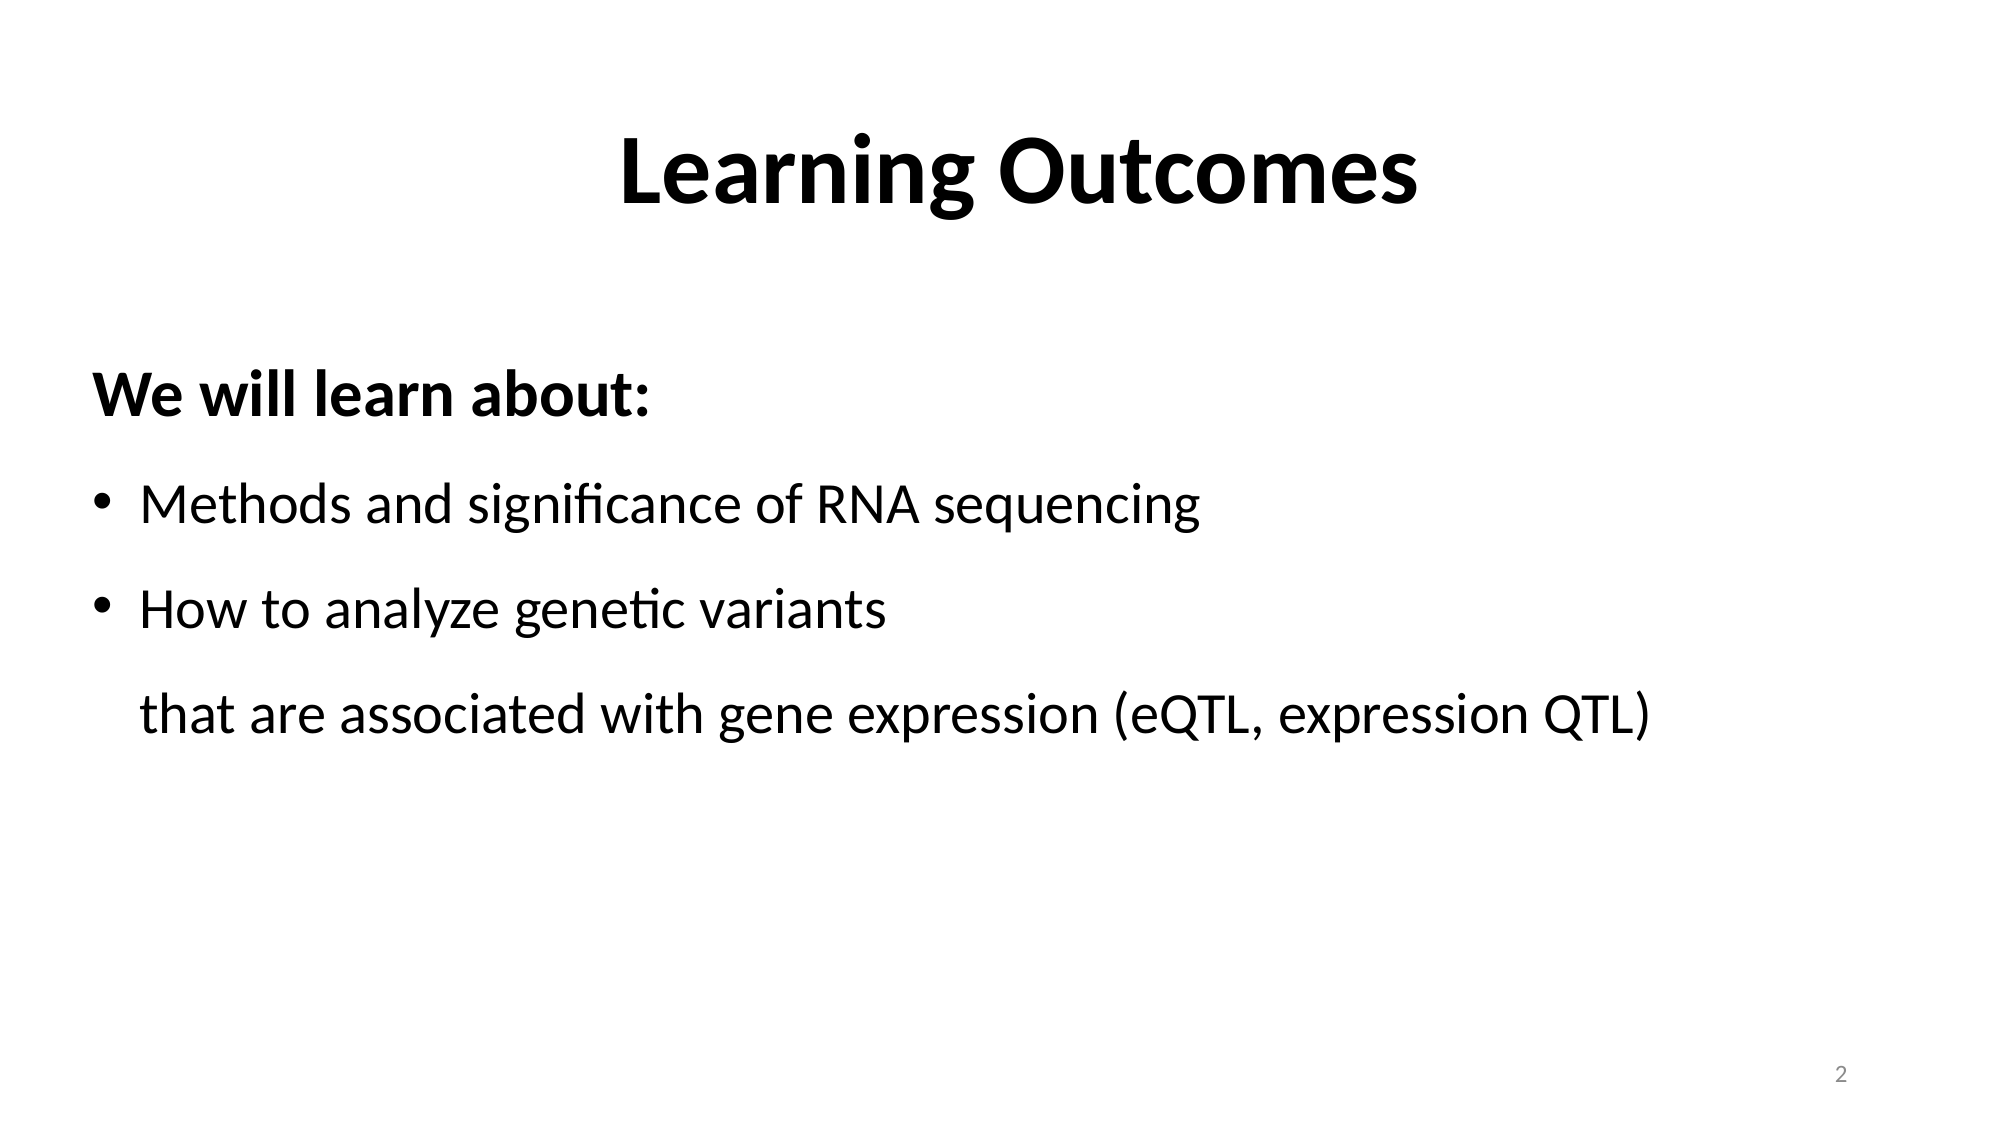

Learning Outcomes

We will learn about:
Methods and significance of RNA sequencing
How to analyze genetic variants
that are associated with gene expression (eQTL, expression QTL)
2